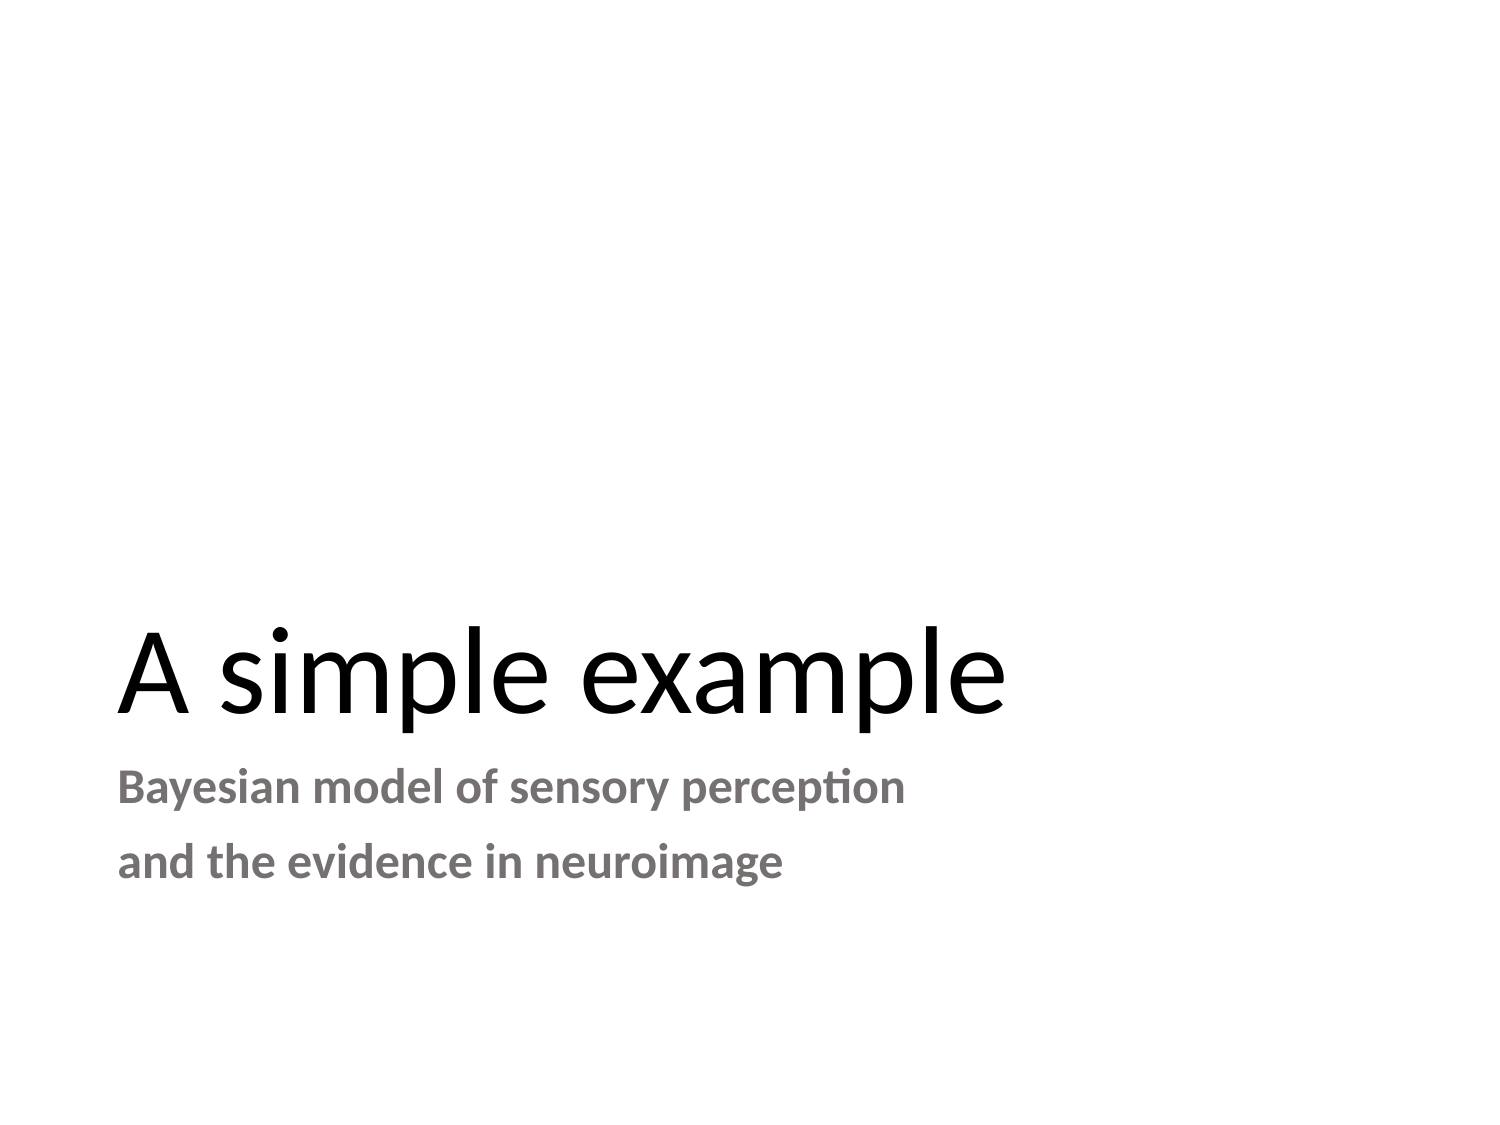

# A simple example
Bayesian model of sensory perception
and the evidence in neuroimage